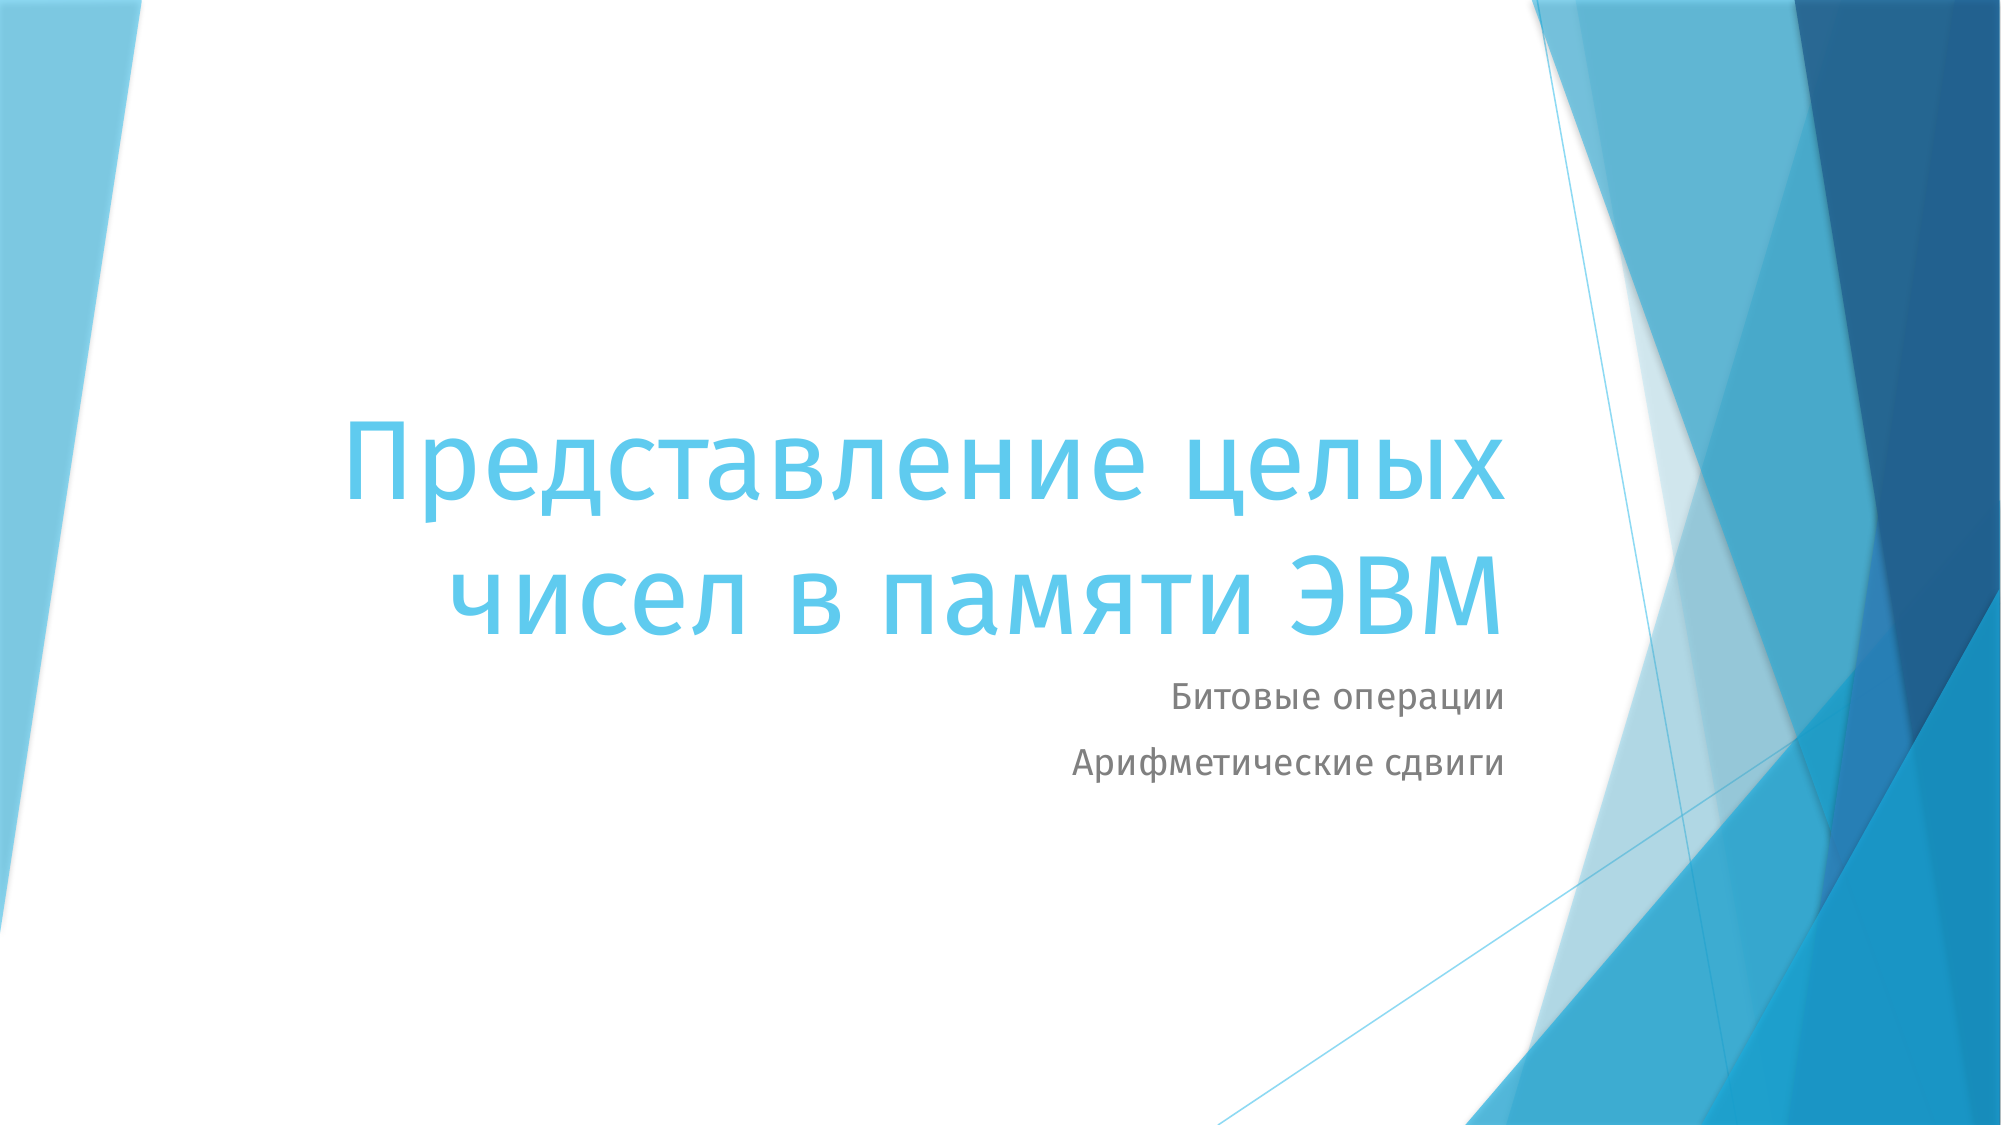

# Представление целых чисел в памяти ЭВМ
Битовые операции
Арифметические сдвиги